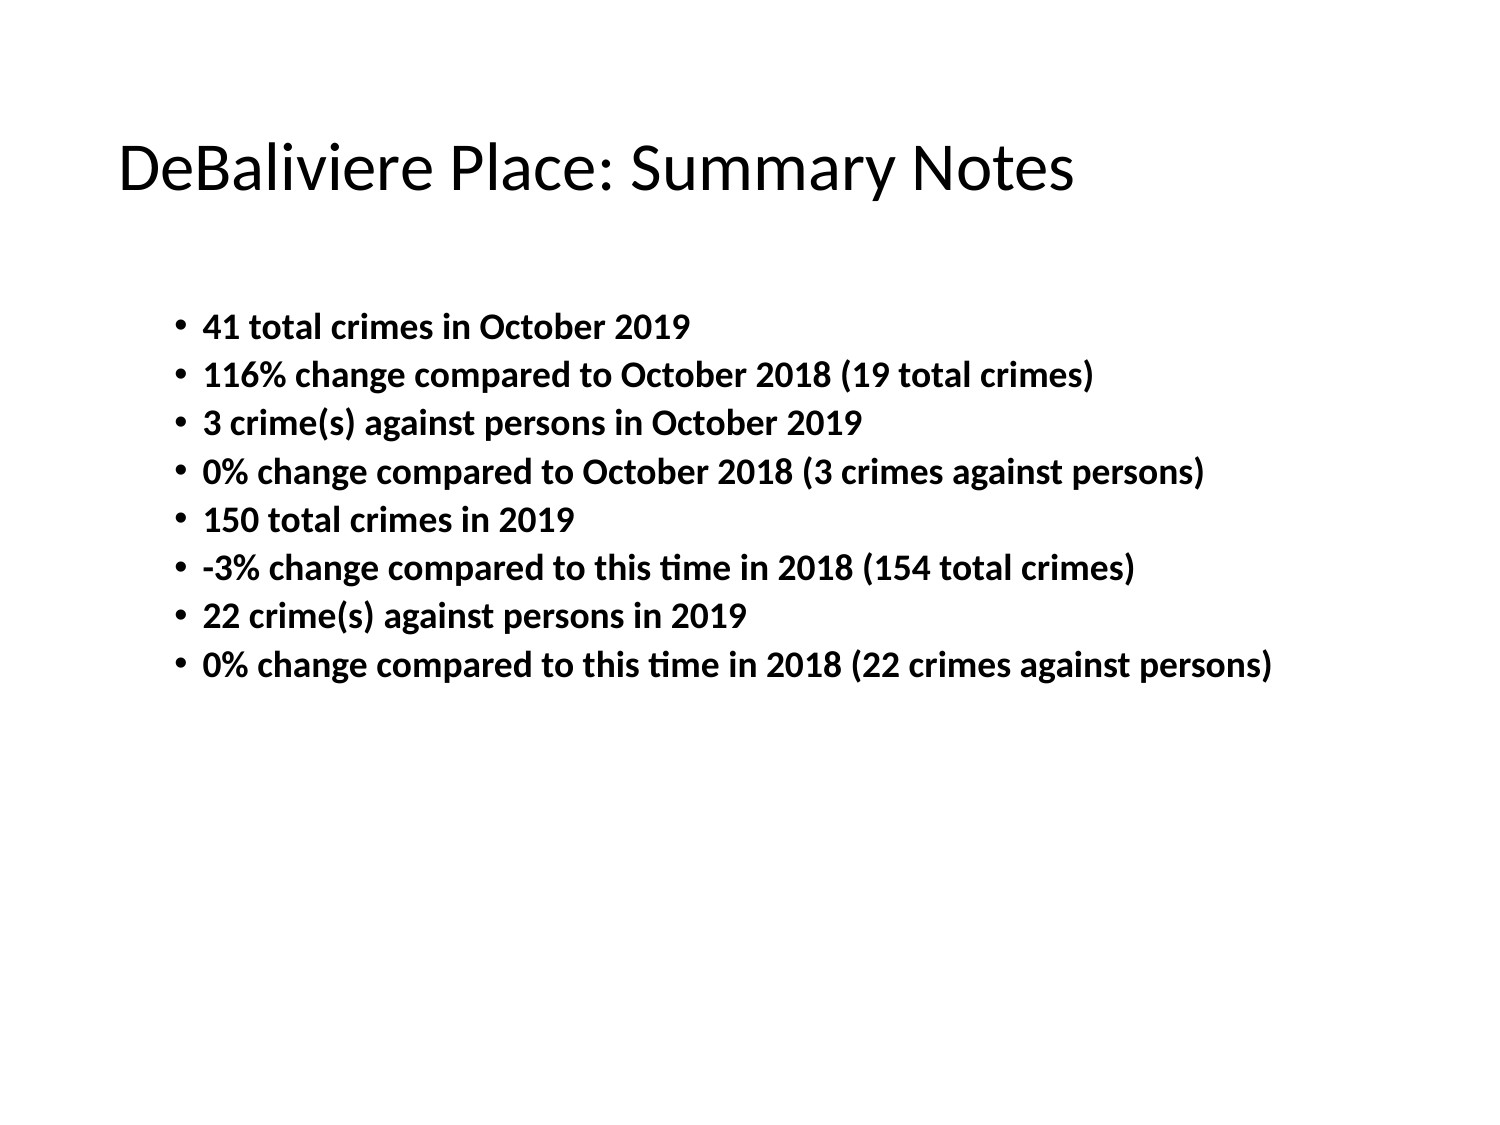

# DeBaliviere Place: Summary Notes
41 total crimes in October 2019
116% change compared to October 2018 (19 total crimes)
3 crime(s) against persons in October 2019
0% change compared to October 2018 (3 crimes against persons)
150 total crimes in 2019
-3% change compared to this time in 2018 (154 total crimes)
22 crime(s) against persons in 2019
0% change compared to this time in 2018 (22 crimes against persons)